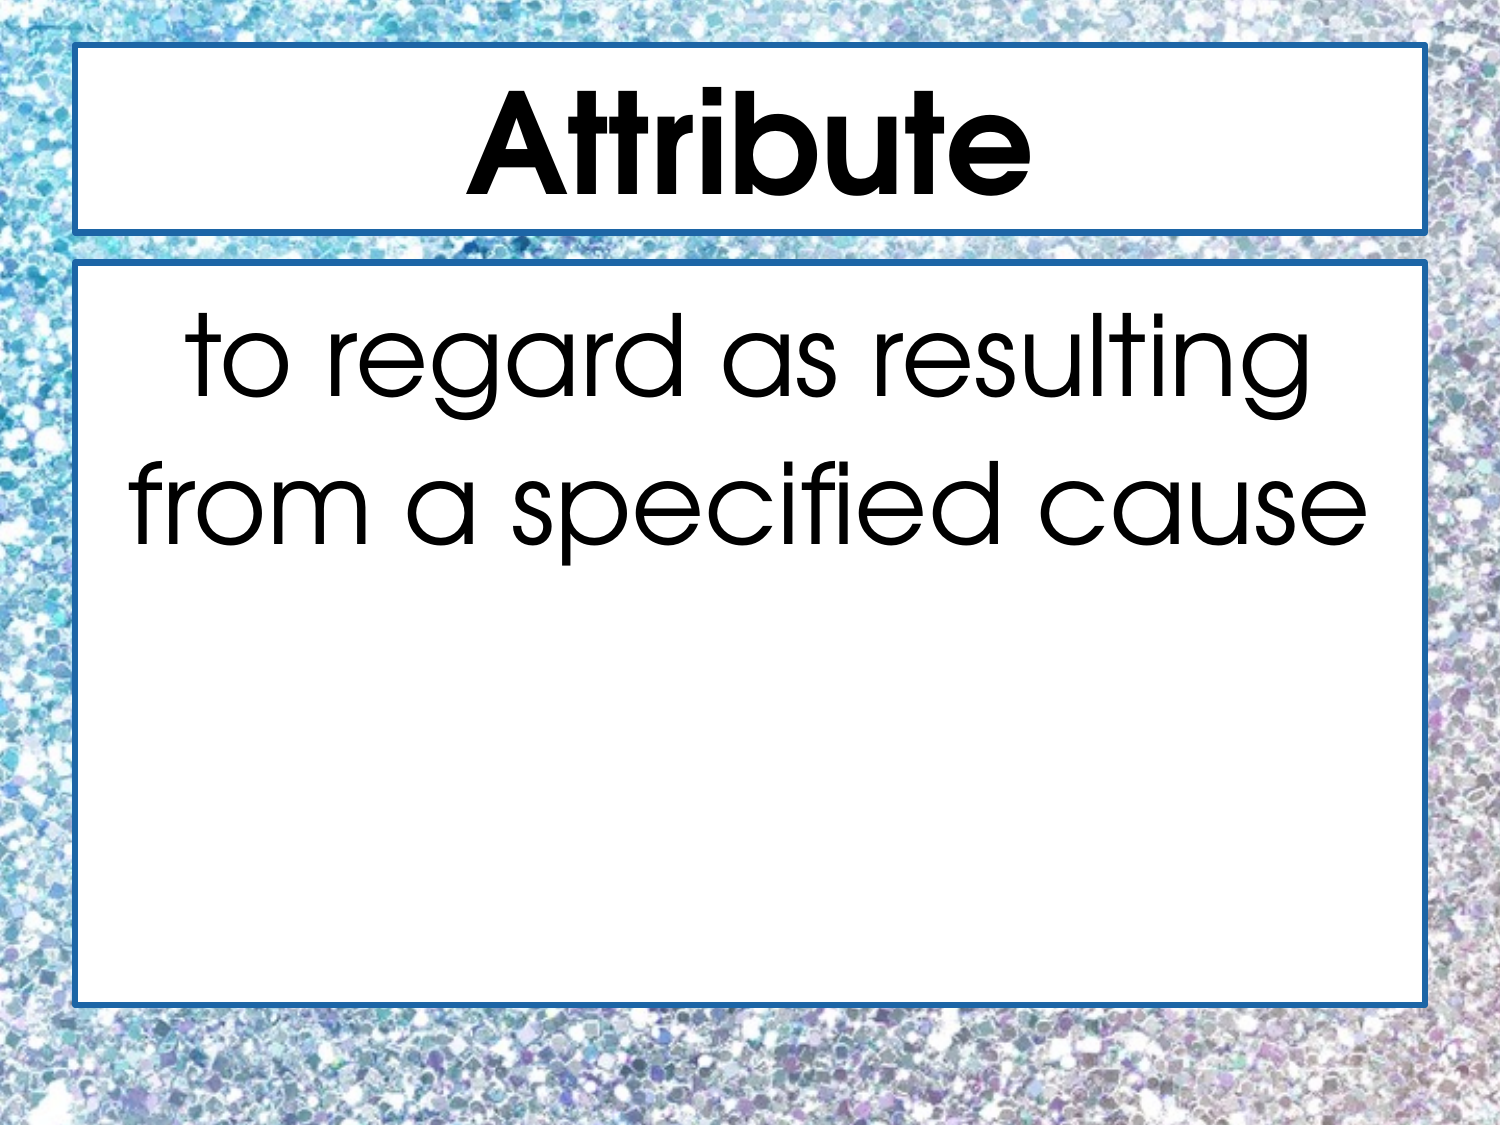

# Attribute
to regard as resulting from a specified cause